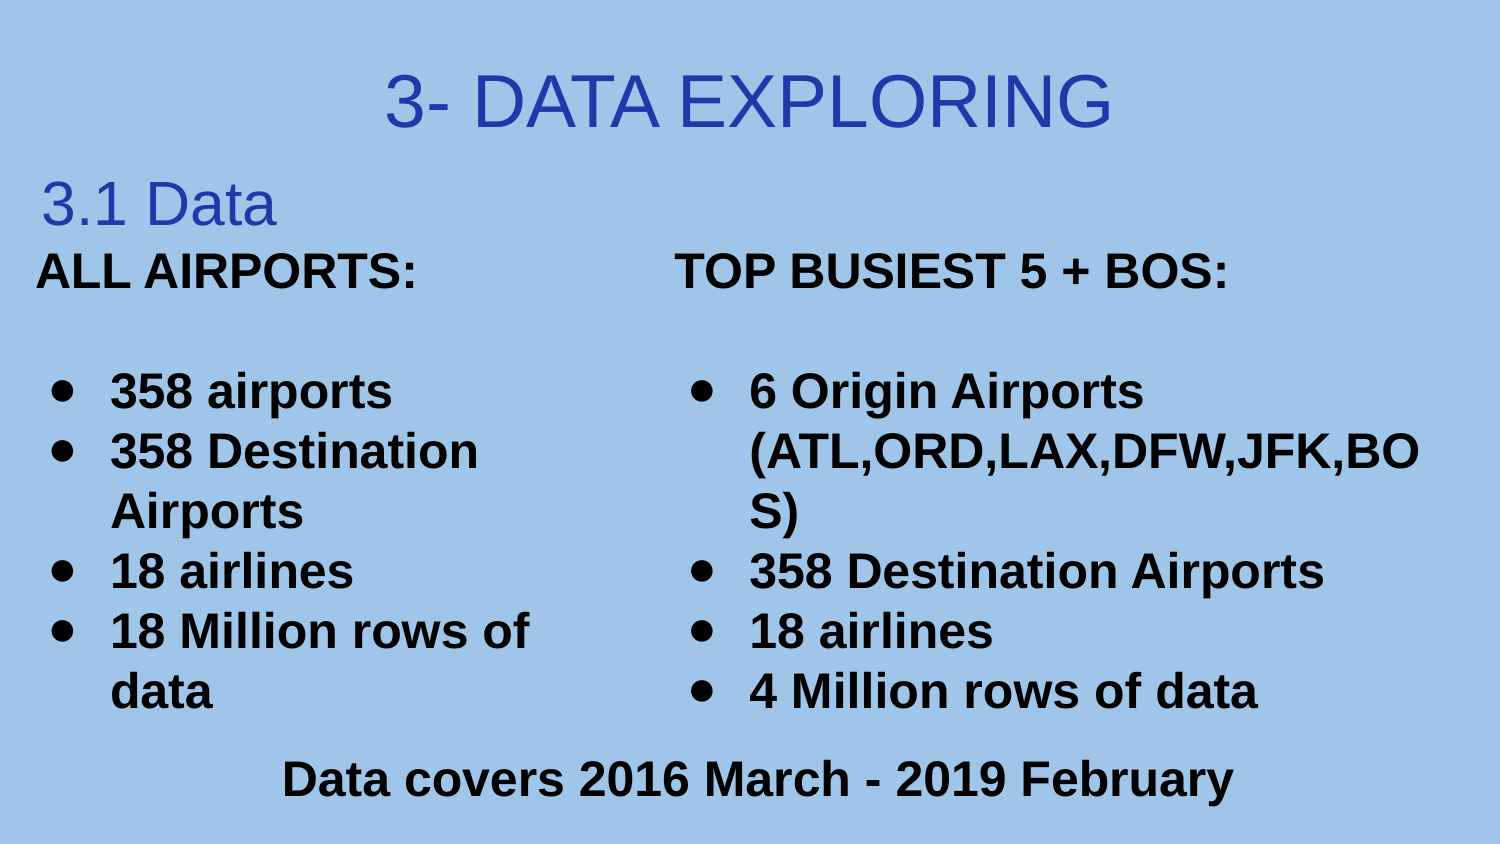

# 3- DATA EXPLORING
3.1 Data
ALL AIRPORTS:

358 airports
358 Destination Airports
18 airlines
18 Million rows of data

TOP BUSIEST 5 + BOS:

6 Origin Airports (ATL,ORD,LAX,DFW,JFK,BOS)
358 Destination Airports
18 airlines
4 Million rows of data
Data covers 2016 March - 2019 February